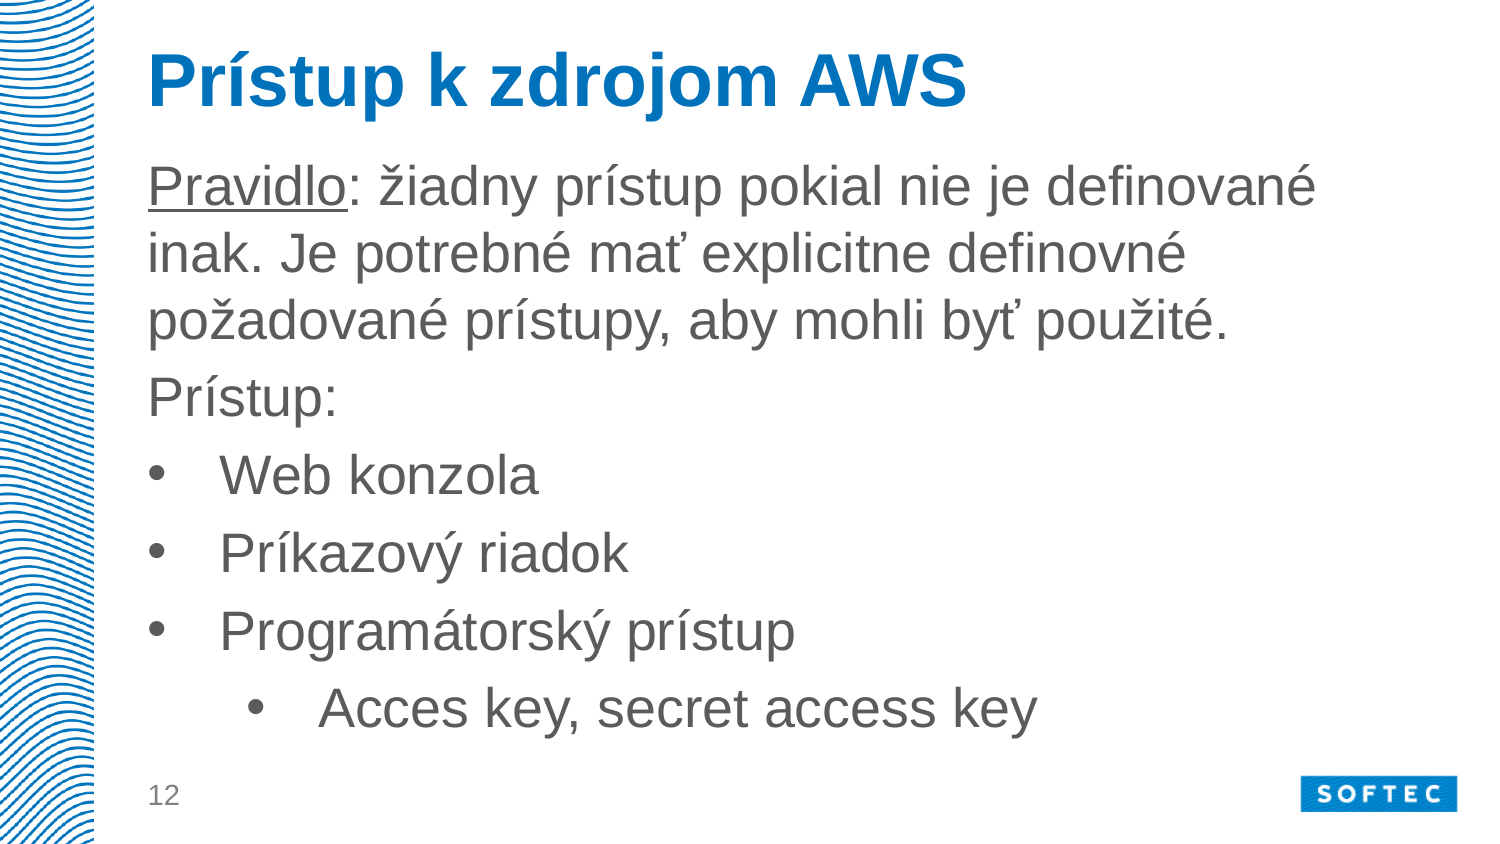

# Prístup k zdrojom AWS
Pravidlo: žiadny prístup pokial nie je definované inak. Je potrebné mať explicitne definovné požadované prístupy, aby mohli byť použité.
Prístup:
Web konzola
Príkazový riadok
Programátorský prístup
Acces key, secret access key